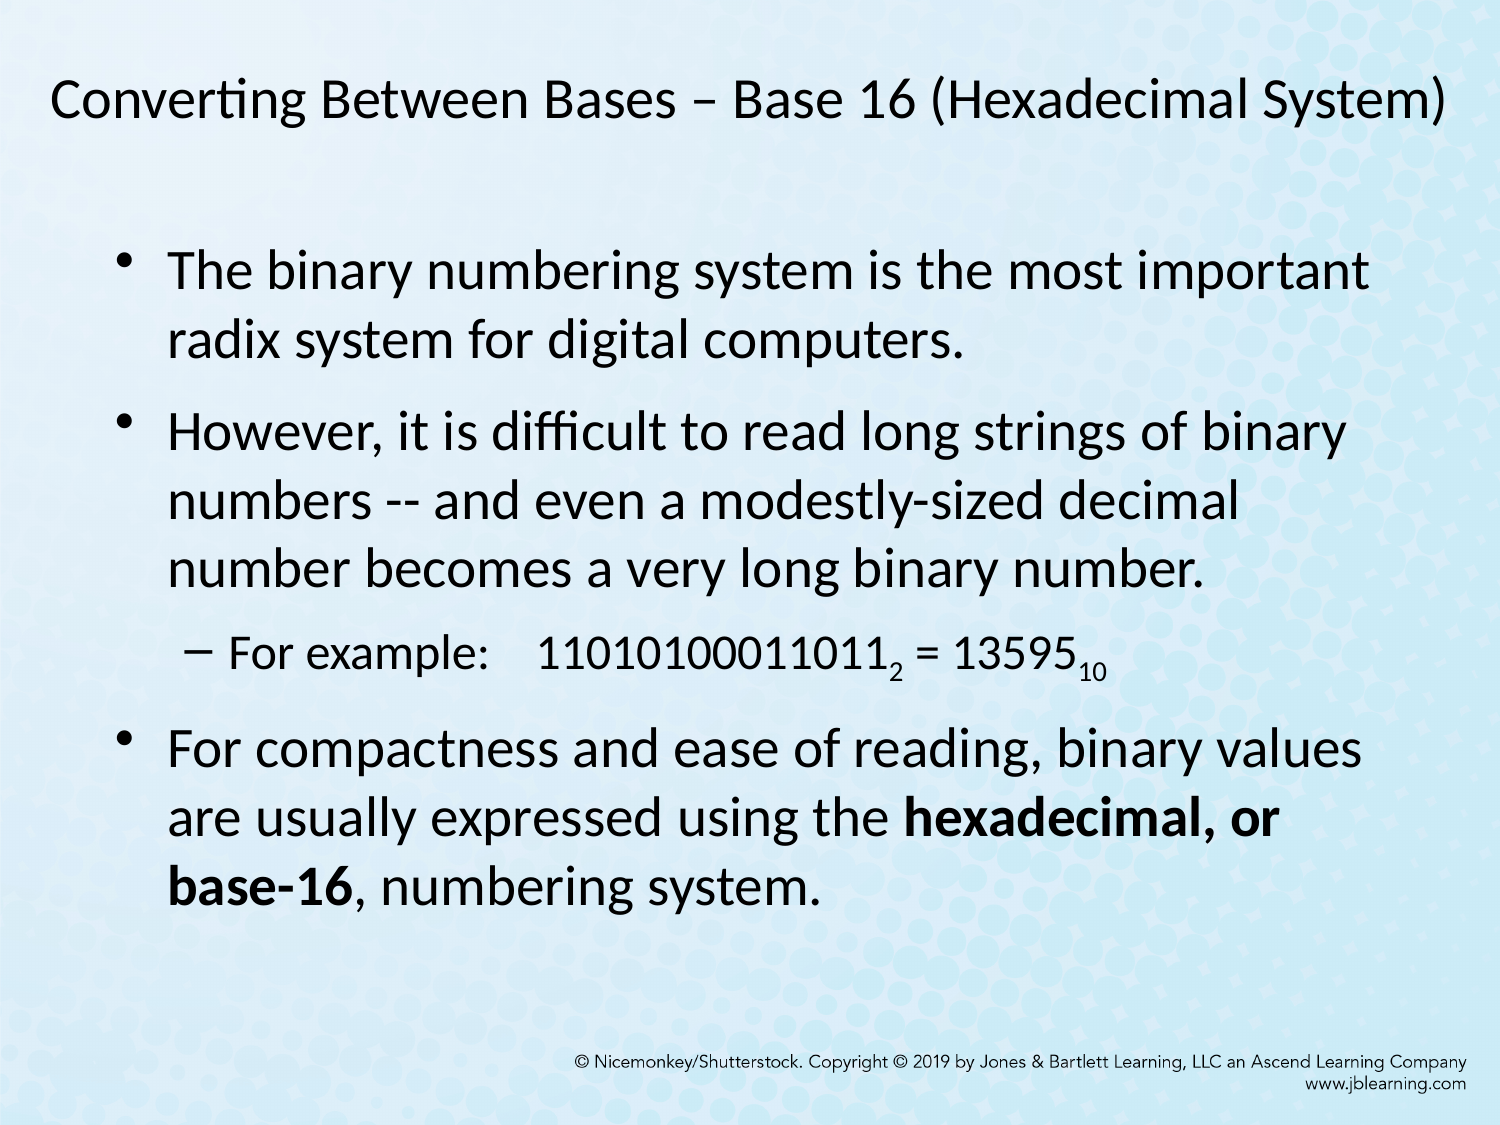

# Converting Between Bases – Base 16 (Hexadecimal System)
The binary numbering system is the most important radix system for digital computers.
However, it is difficult to read long strings of binary numbers -- and even a modestly-sized decimal number becomes a very long binary number.
For example:    110101000110112 = 1359510
For compactness and ease of reading, binary values are usually expressed using the hexadecimal, or base-16, numbering system.